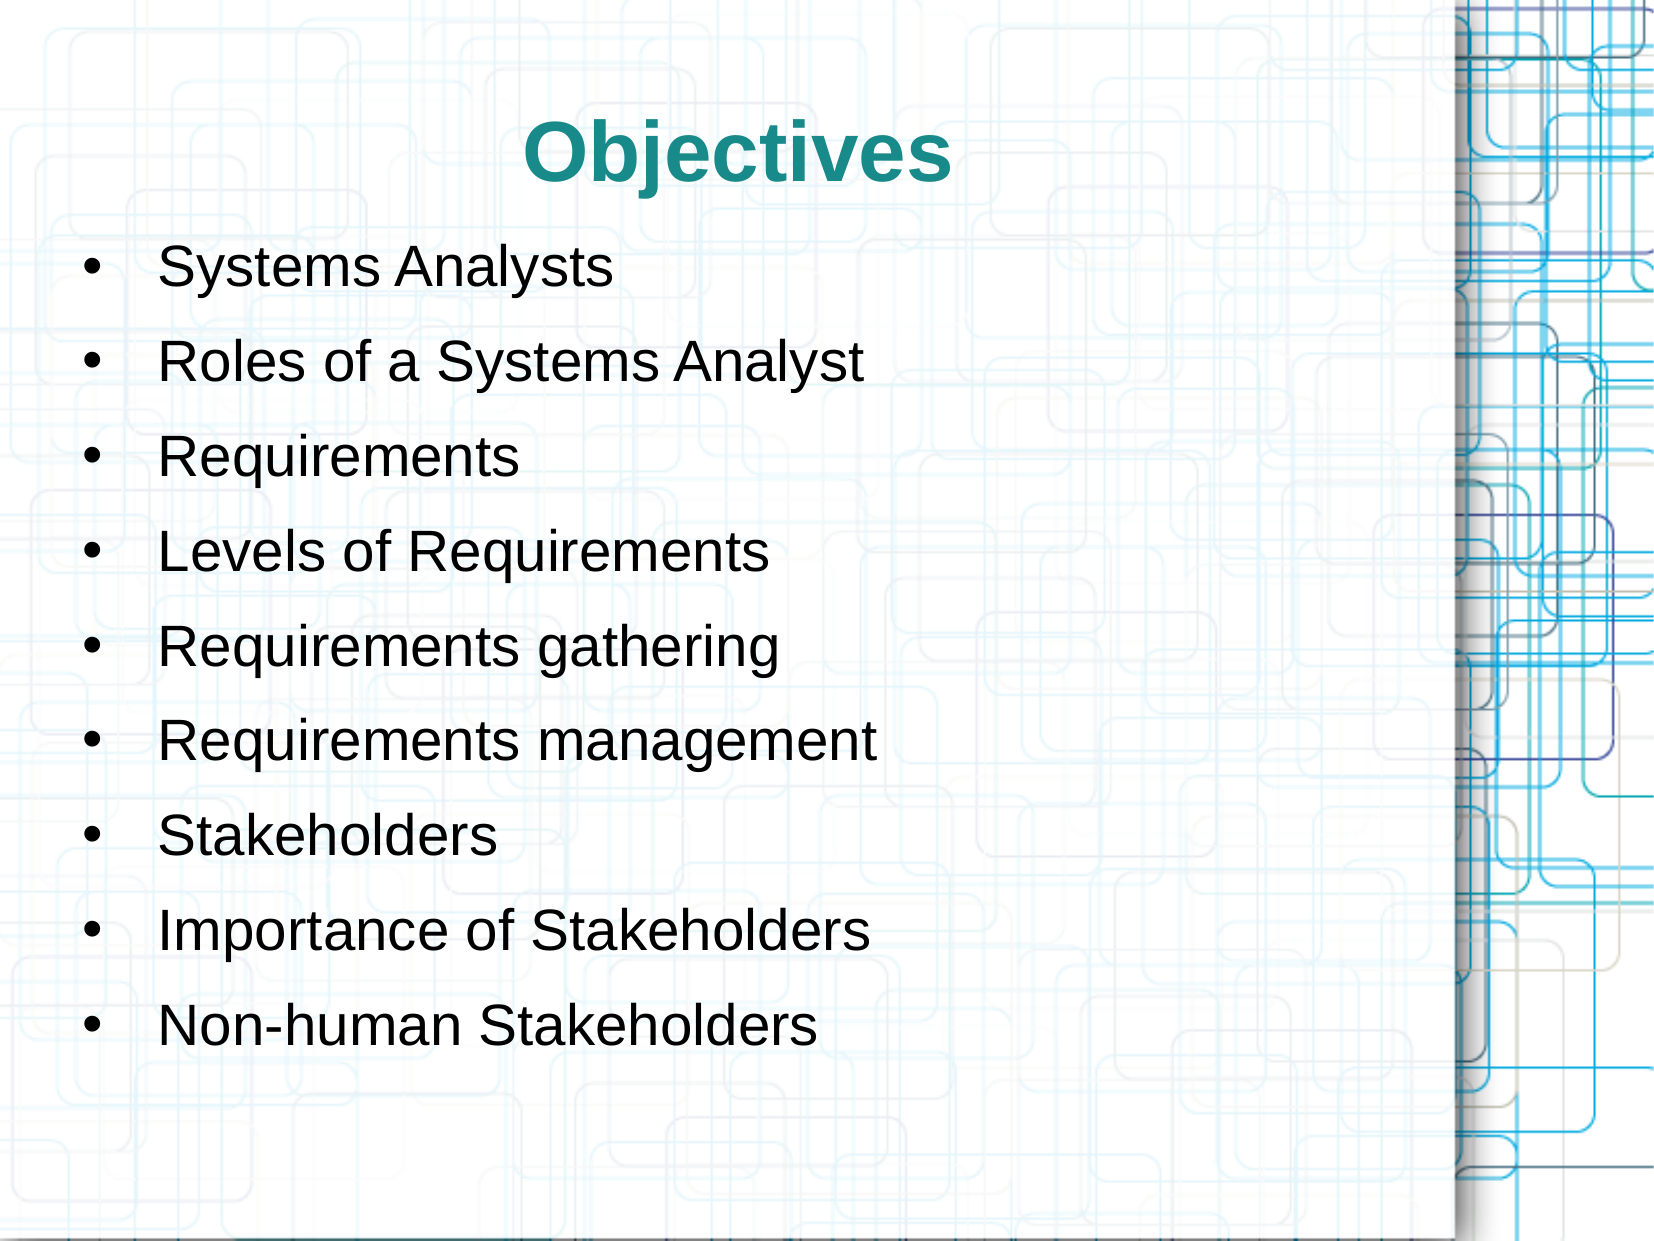

# Objectives
Systems Analysts
Roles of a Systems Analyst
Requirements
Levels of Requirements
Requirements gathering
Requirements management
Stakeholders
Importance of Stakeholders
Non-human Stakeholders